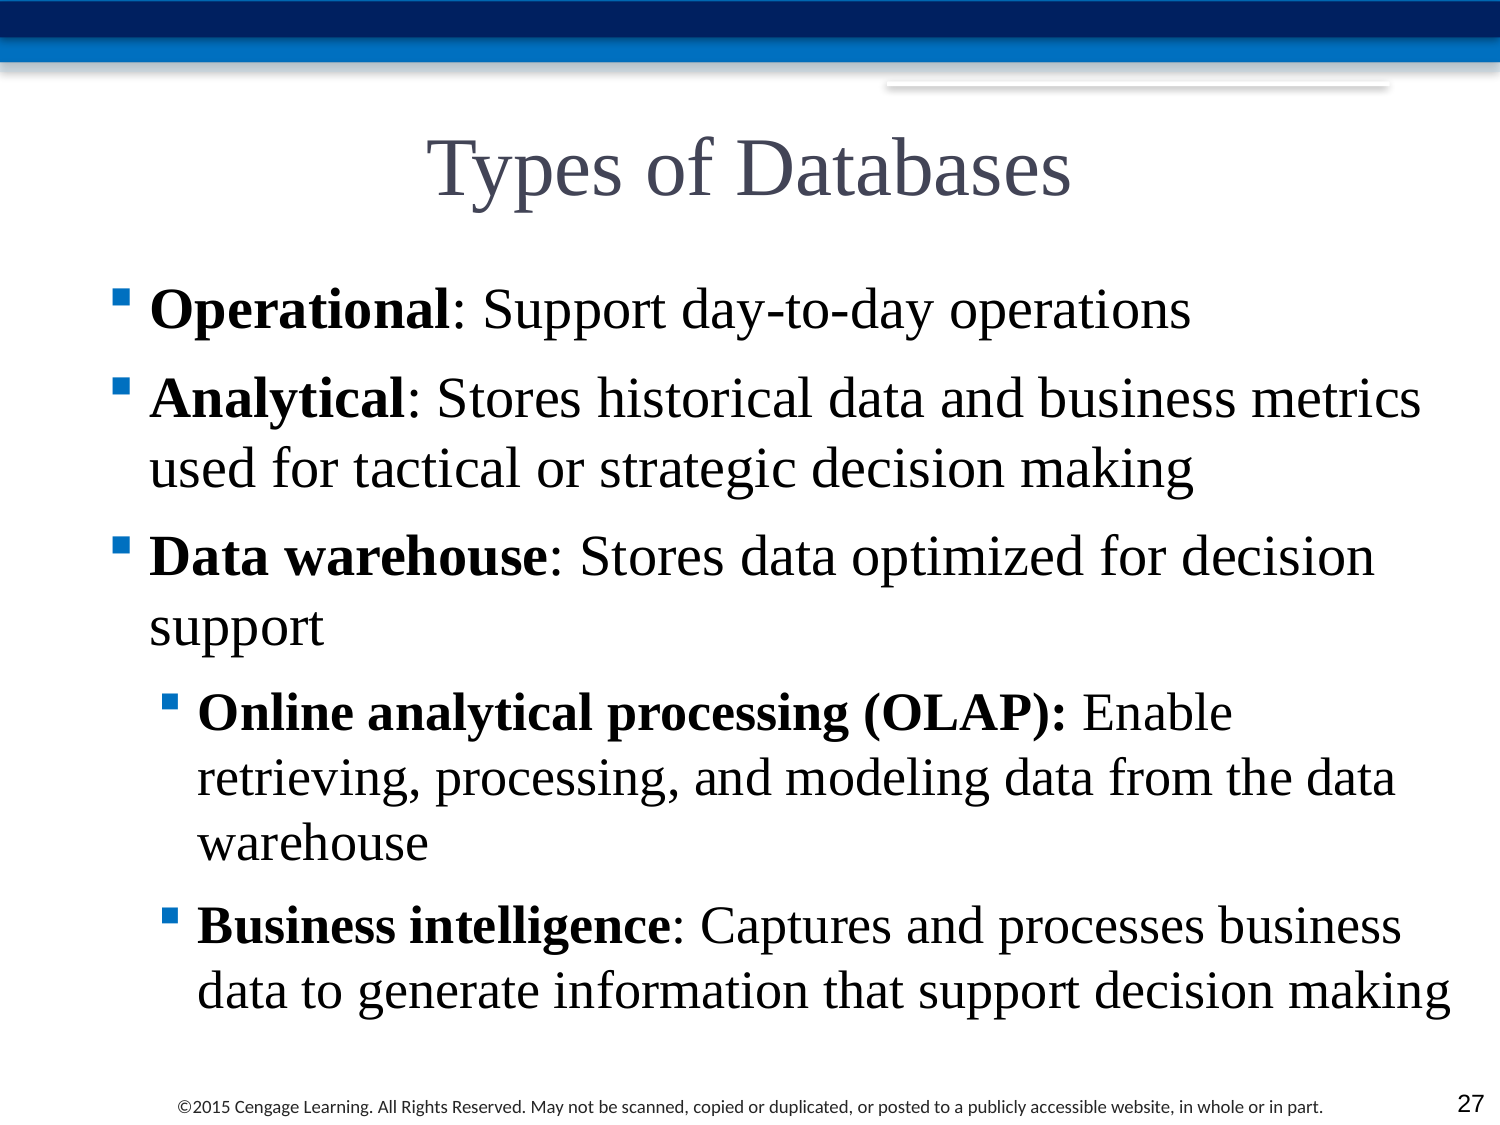

# Types of Databases
Operational: Support day-to-day operations
Analytical: Stores historical data and business metrics used for tactical or strategic decision making
Data warehouse: Stores data optimized for decision support
Online analytical processing (OLAP): Enable retrieving, processing, and modeling data from the data warehouse
Business intelligence: Captures and processes business data to generate information that support decision making

27